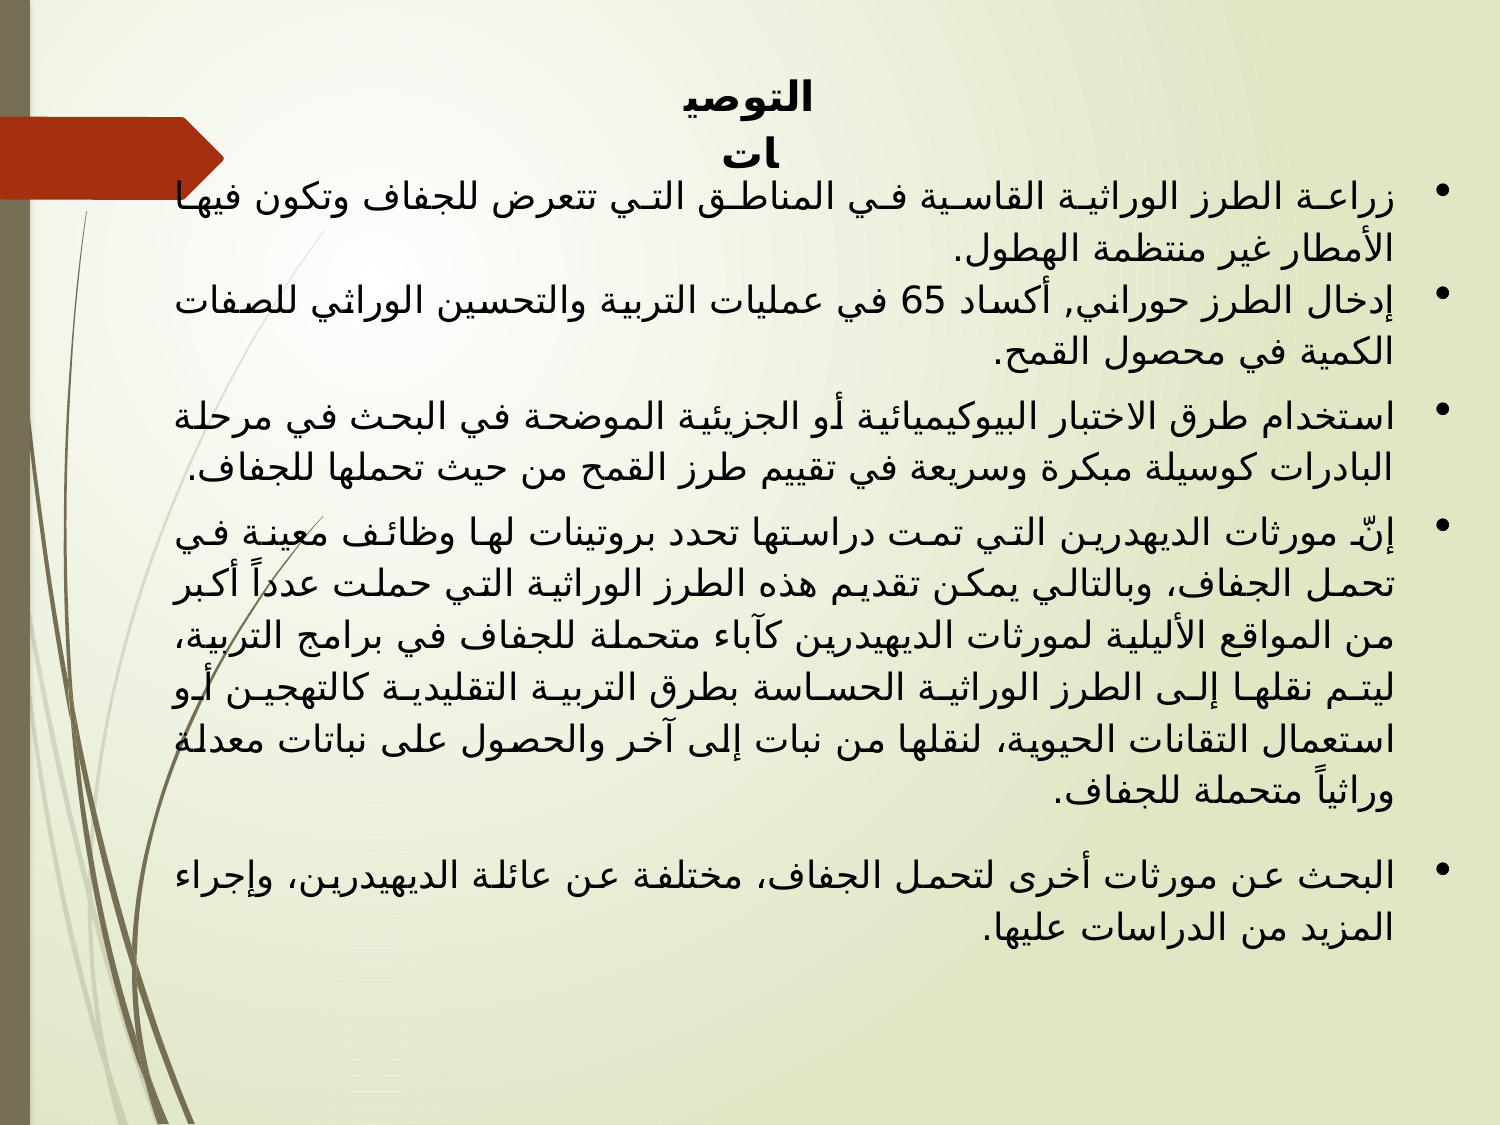

التوصيات
زراعة الطرز الوراثية القاسية في المناطق التي تتعرض للجفاف وتكون فيها الأمطار غير منتظمة الهطول.
إدخال الطرز حوراني, أكساد 65 في عمليات التربية والتحسين الوراثي للصفات الكمية في محصول القمح.
استخدام طرق الاختبار البيوكيميائية أو الجزيئية الموضحة في البحث في مرحلة البادرات كوسيلة مبكرة وسريعة في تقييم طرز القمح من حيث تحملها للجفاف.
إنّ مورثات الديهدرين التي تمت دراستها تحدد بروتينات لها وظائف معينة في تحمل الجفاف، وبالتالي يمكن تقديم هذه الطرز الوراثية التي حملت عدداً أكبر من المواقع الأليلية لمورثات الديهيدرين كآباء متحملة للجفاف في برامج التربية، ليتم نقلها إلى الطرز الوراثية الحساسة بطرق التربية التقليدية كالتهجين أو استعمال التقانات الحيوية، لنقلها من نبات إلى آخر والحصول على نباتات معدلة وراثياً متحملة للجفاف.
البحث عن مورثات أخرى لتحمل الجفاف، مختلفة عن عائلة الديهيدرين، وإجراء المزيد من الدراسات عليها.